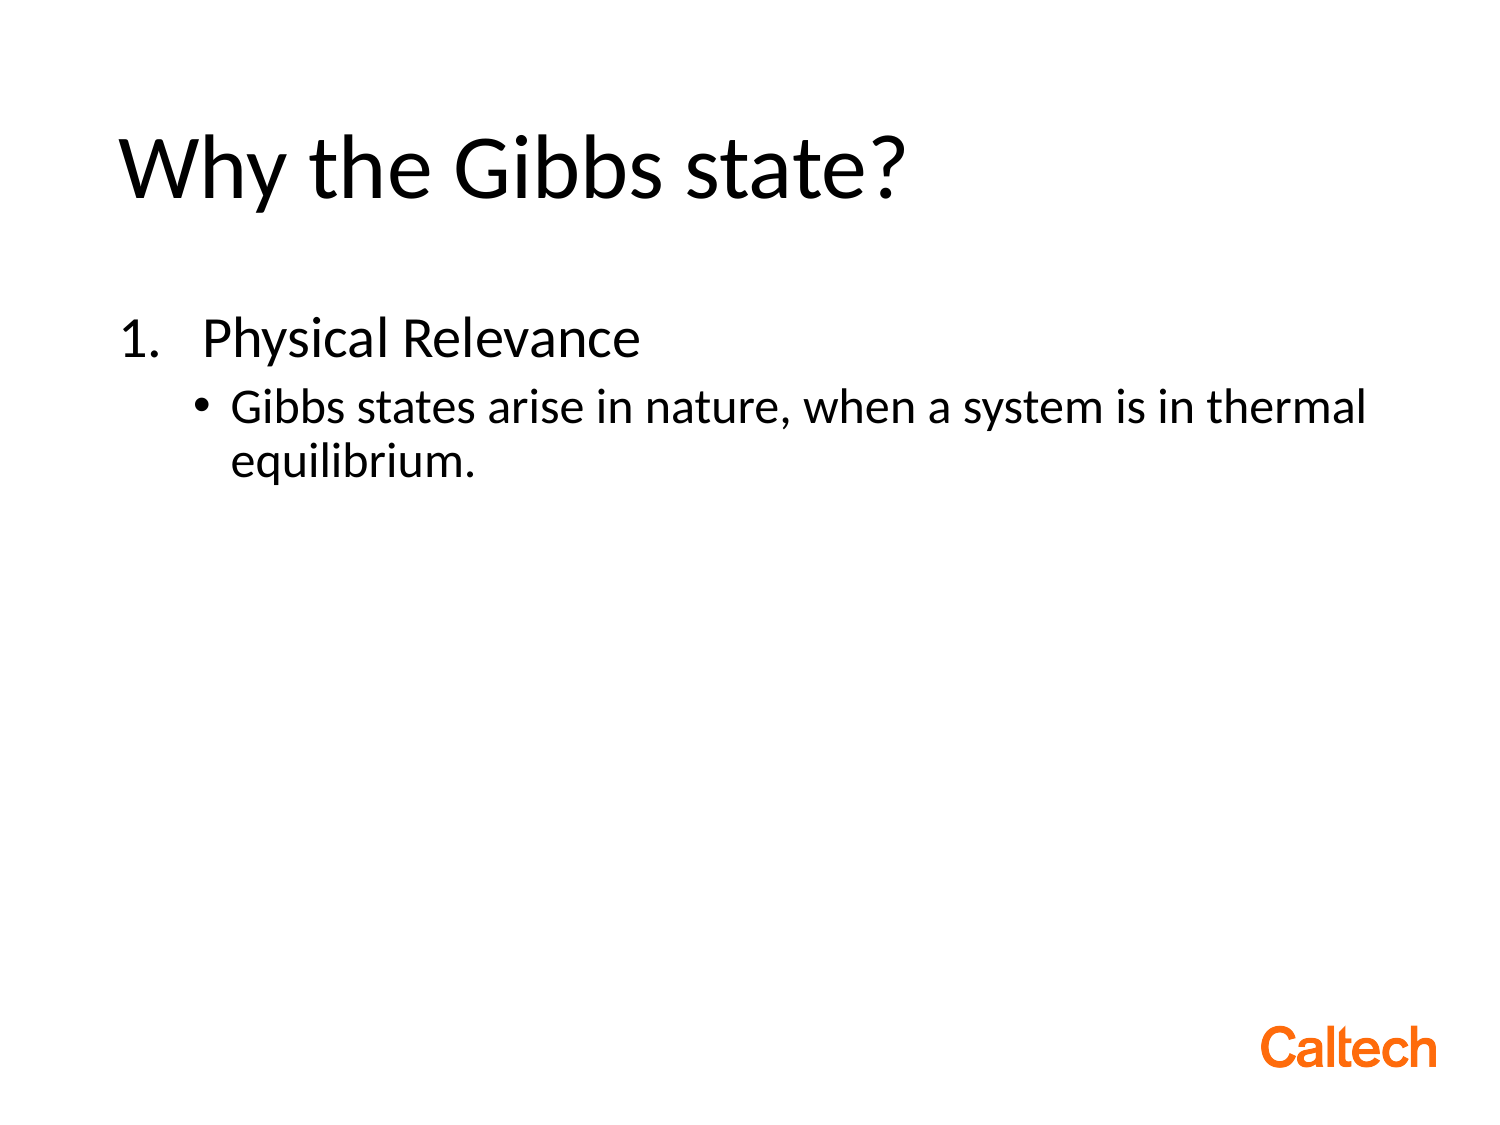

# Why the Gibbs state?
Physical Relevance
Gibbs states arise in nature, when a system is in thermal equilibrium.